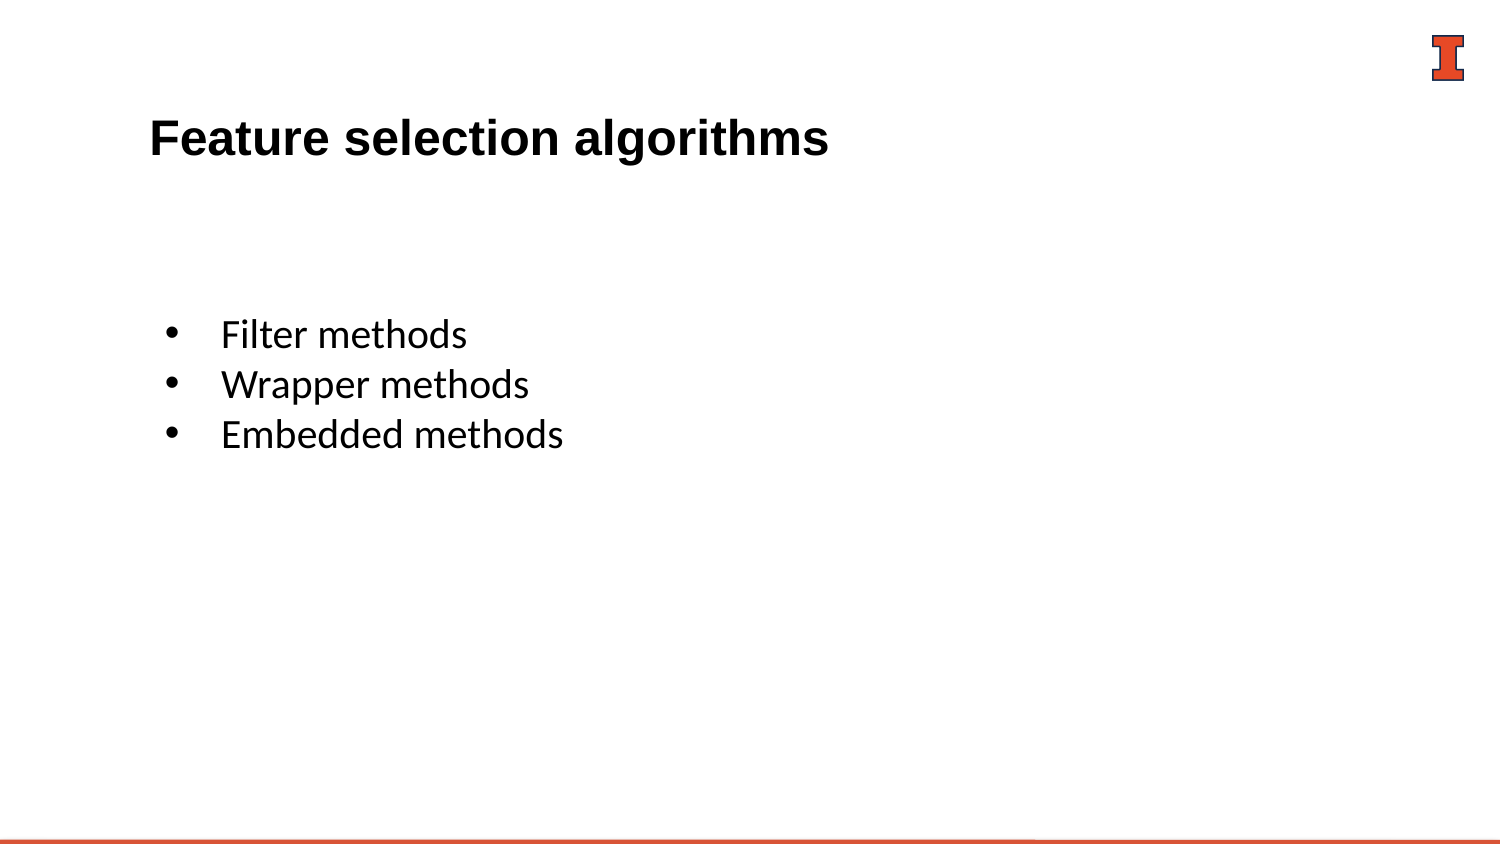

# Feature selection algorithms

Filter methods
Wrapper methods
Embedded methods